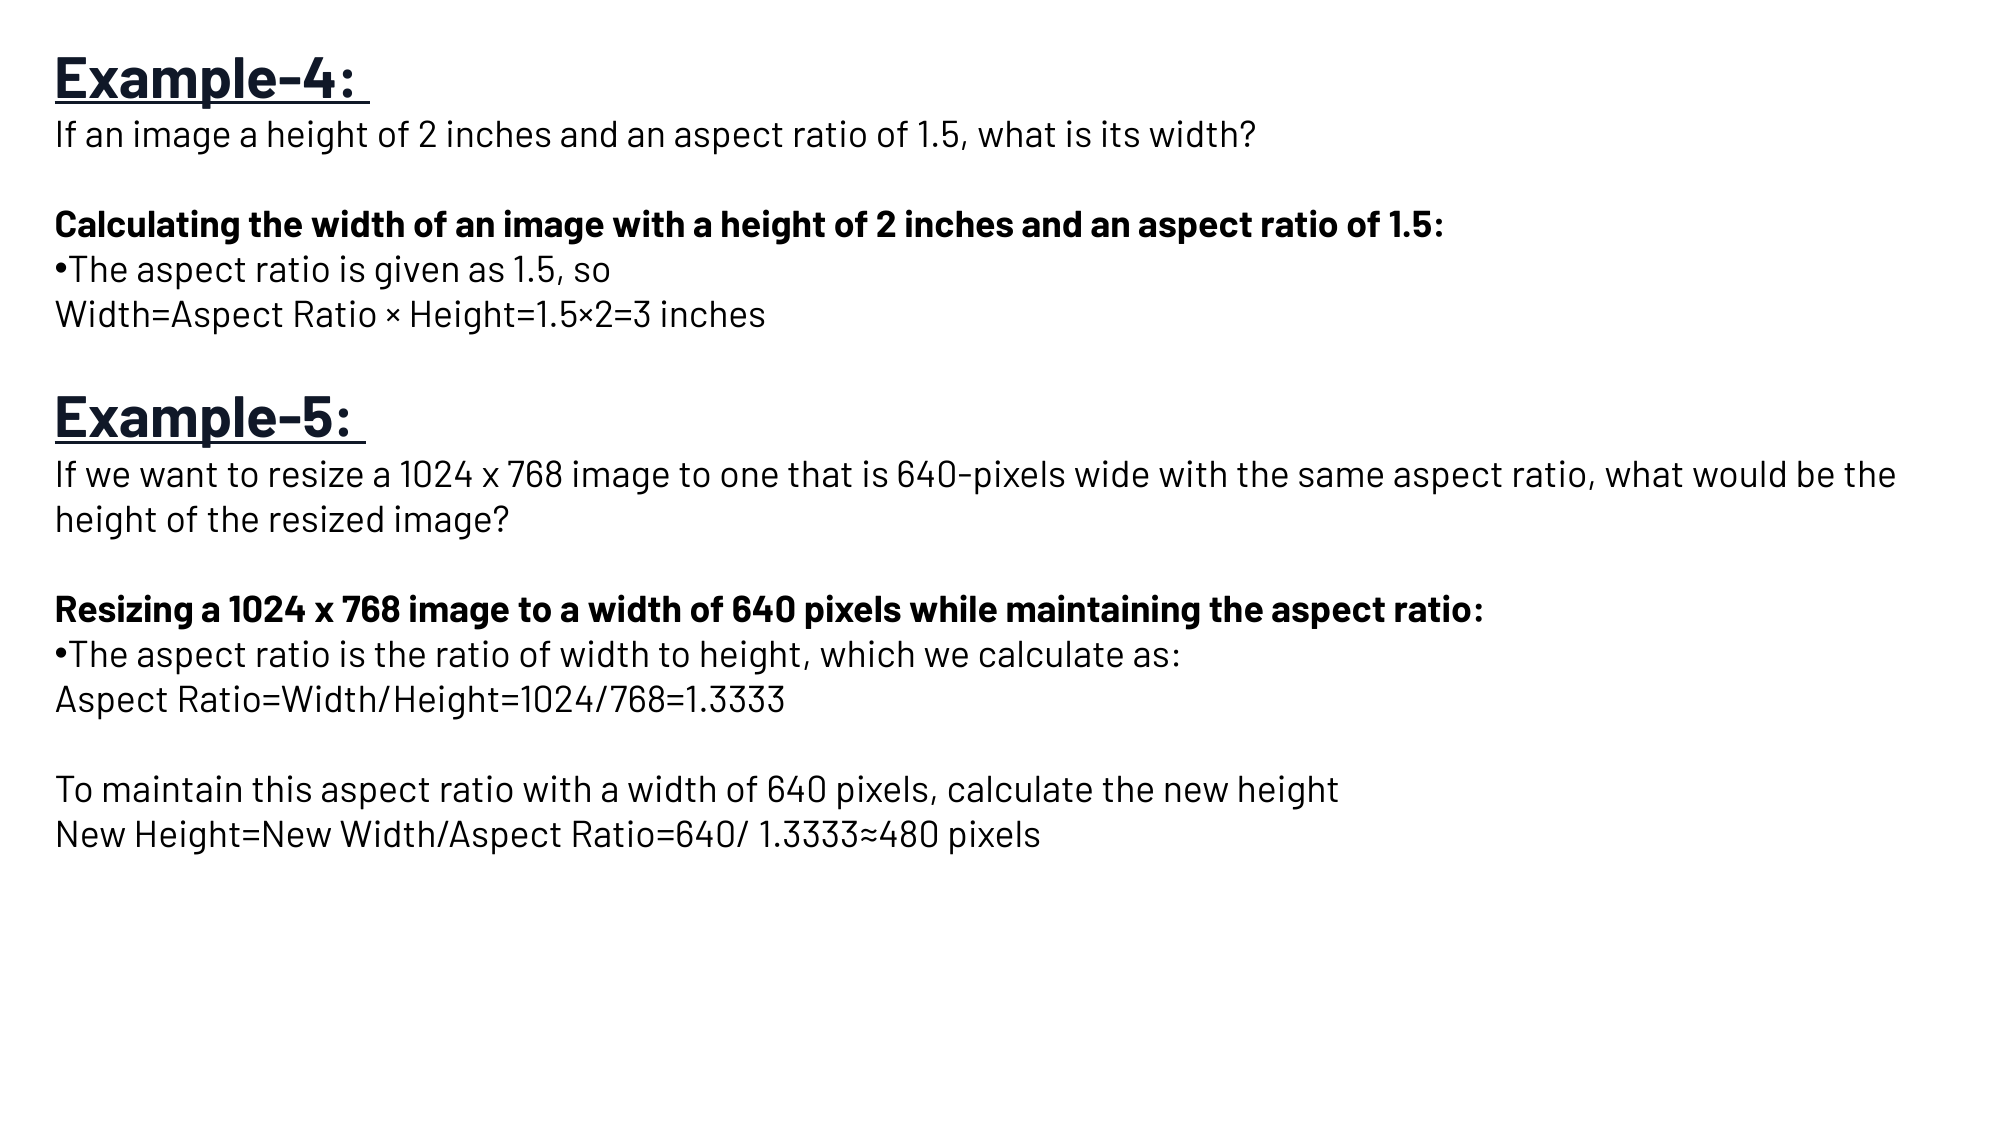

Example-4:
If an image a height of 2 inches and an aspect ratio of 1.5, what is its width?

Calculating the width of an image with a height of 2 inches and an aspect ratio of 1.5:
The aspect ratio is given as 1.5, so
Width=Aspect Ratio × Height=1.5×2=3 inches

Example-5:
If we want to resize a 1024 x 768 image to one that is 640-pixels wide with the same aspect ratio, what would be the height of the resized image?

Resizing a 1024 x 768 image to a width of 640 pixels while maintaining the aspect ratio:
The aspect ratio is the ratio of width to height, which we calculate as:
Aspect Ratio=Width/Height​=1024​/768=1.3333

To maintain this aspect ratio with a width of 640 pixels, calculate the new height
New Height=New Width/Aspect Ratio​=640/ 1.3333​≈480 pixels